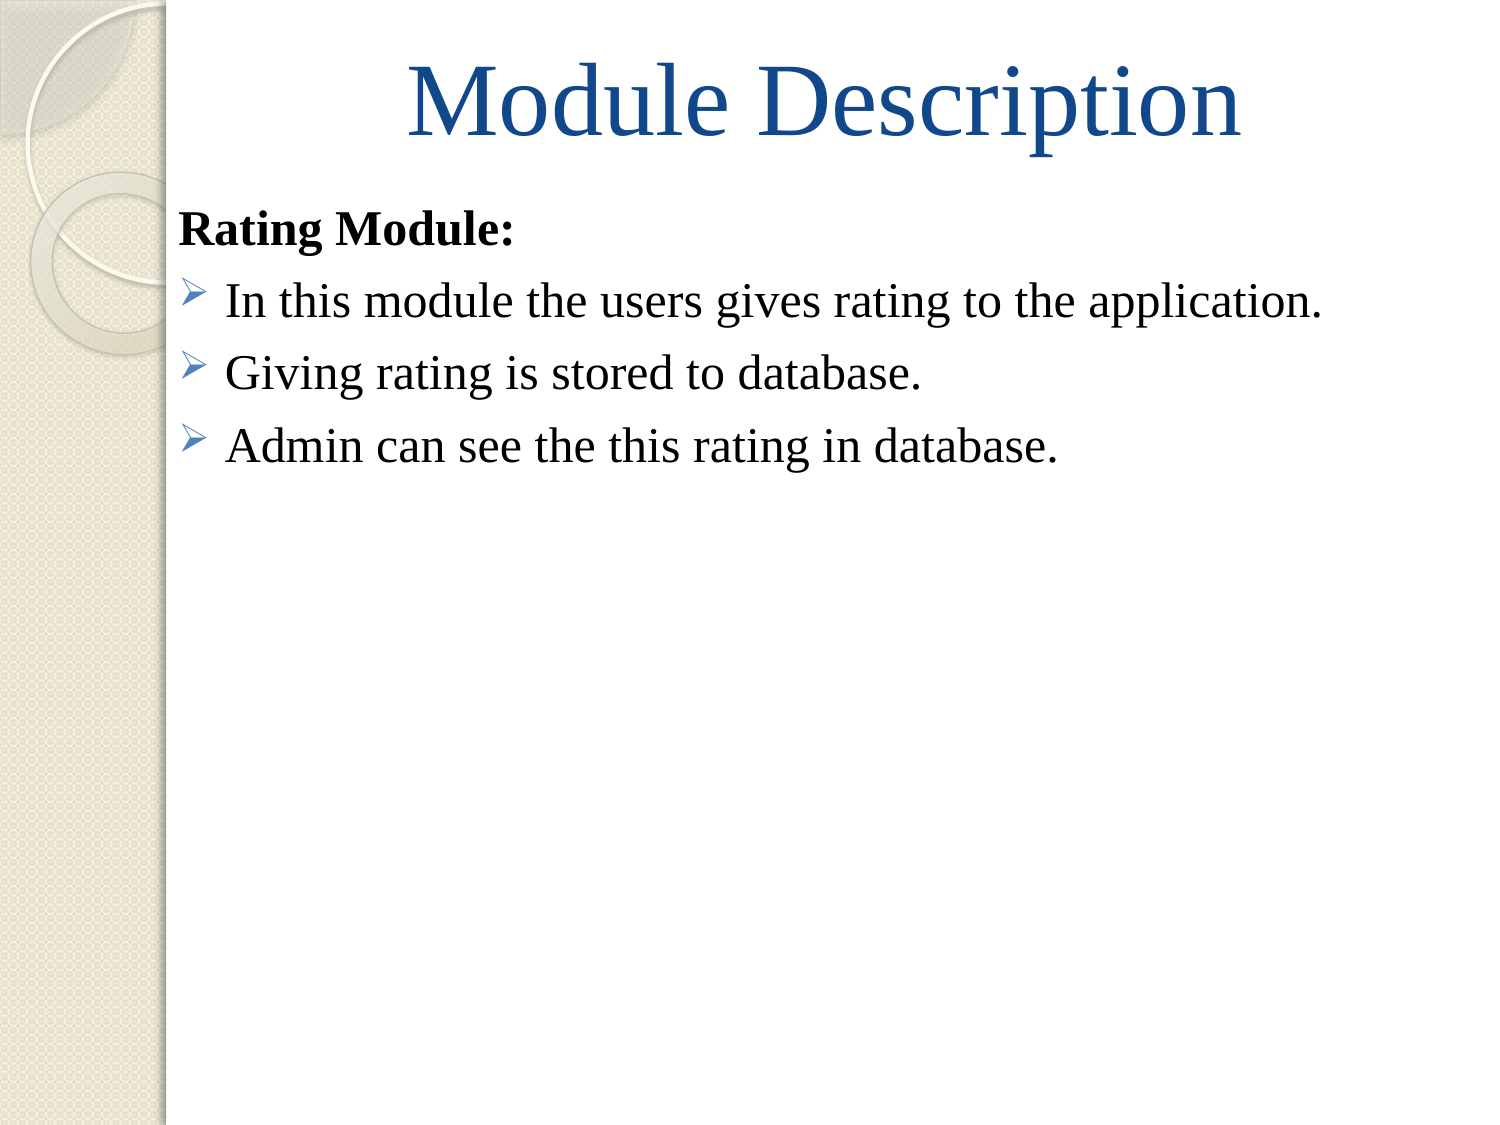

# Module Description
Rating Module:
In this module the users gives rating to the application.
Giving rating is stored to database.
Admin can see the this rating in database.